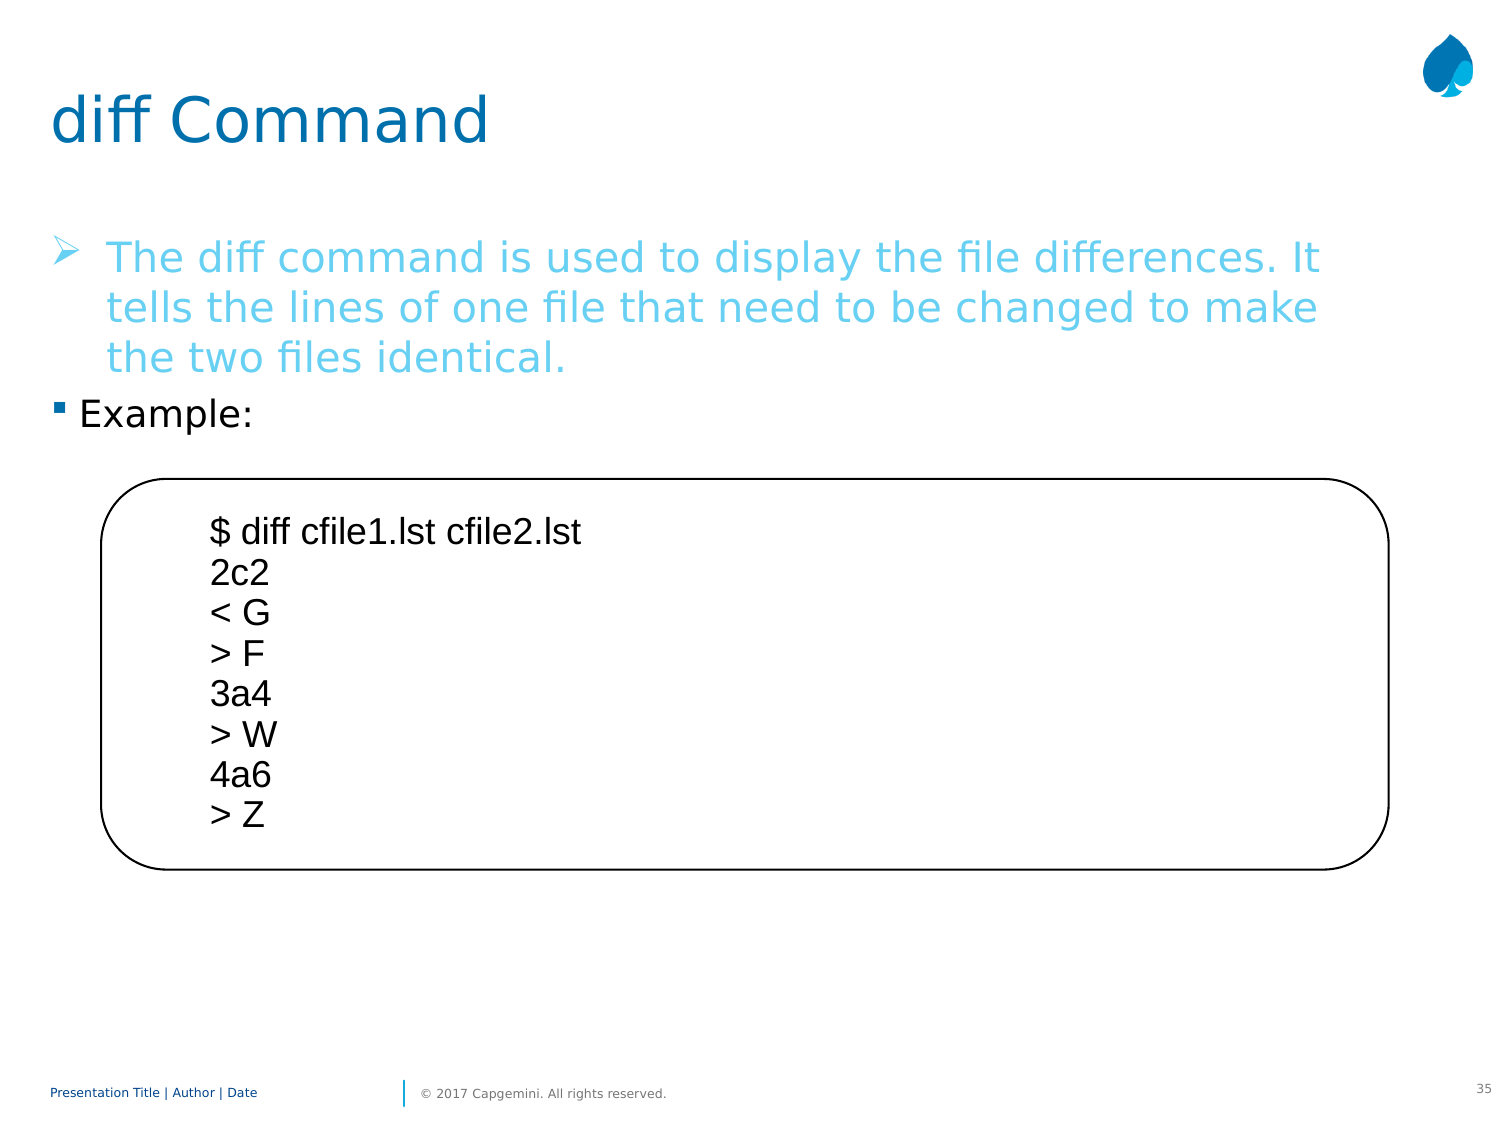

# diff Command
The diff command is used to display the file differences. It tells the lines of one file that need to be changed to make the two files identical.
Example:
$ diff cfile1.lst cfile2.lst
2c2
< G
> F
3a4
> W
4a6
> Z